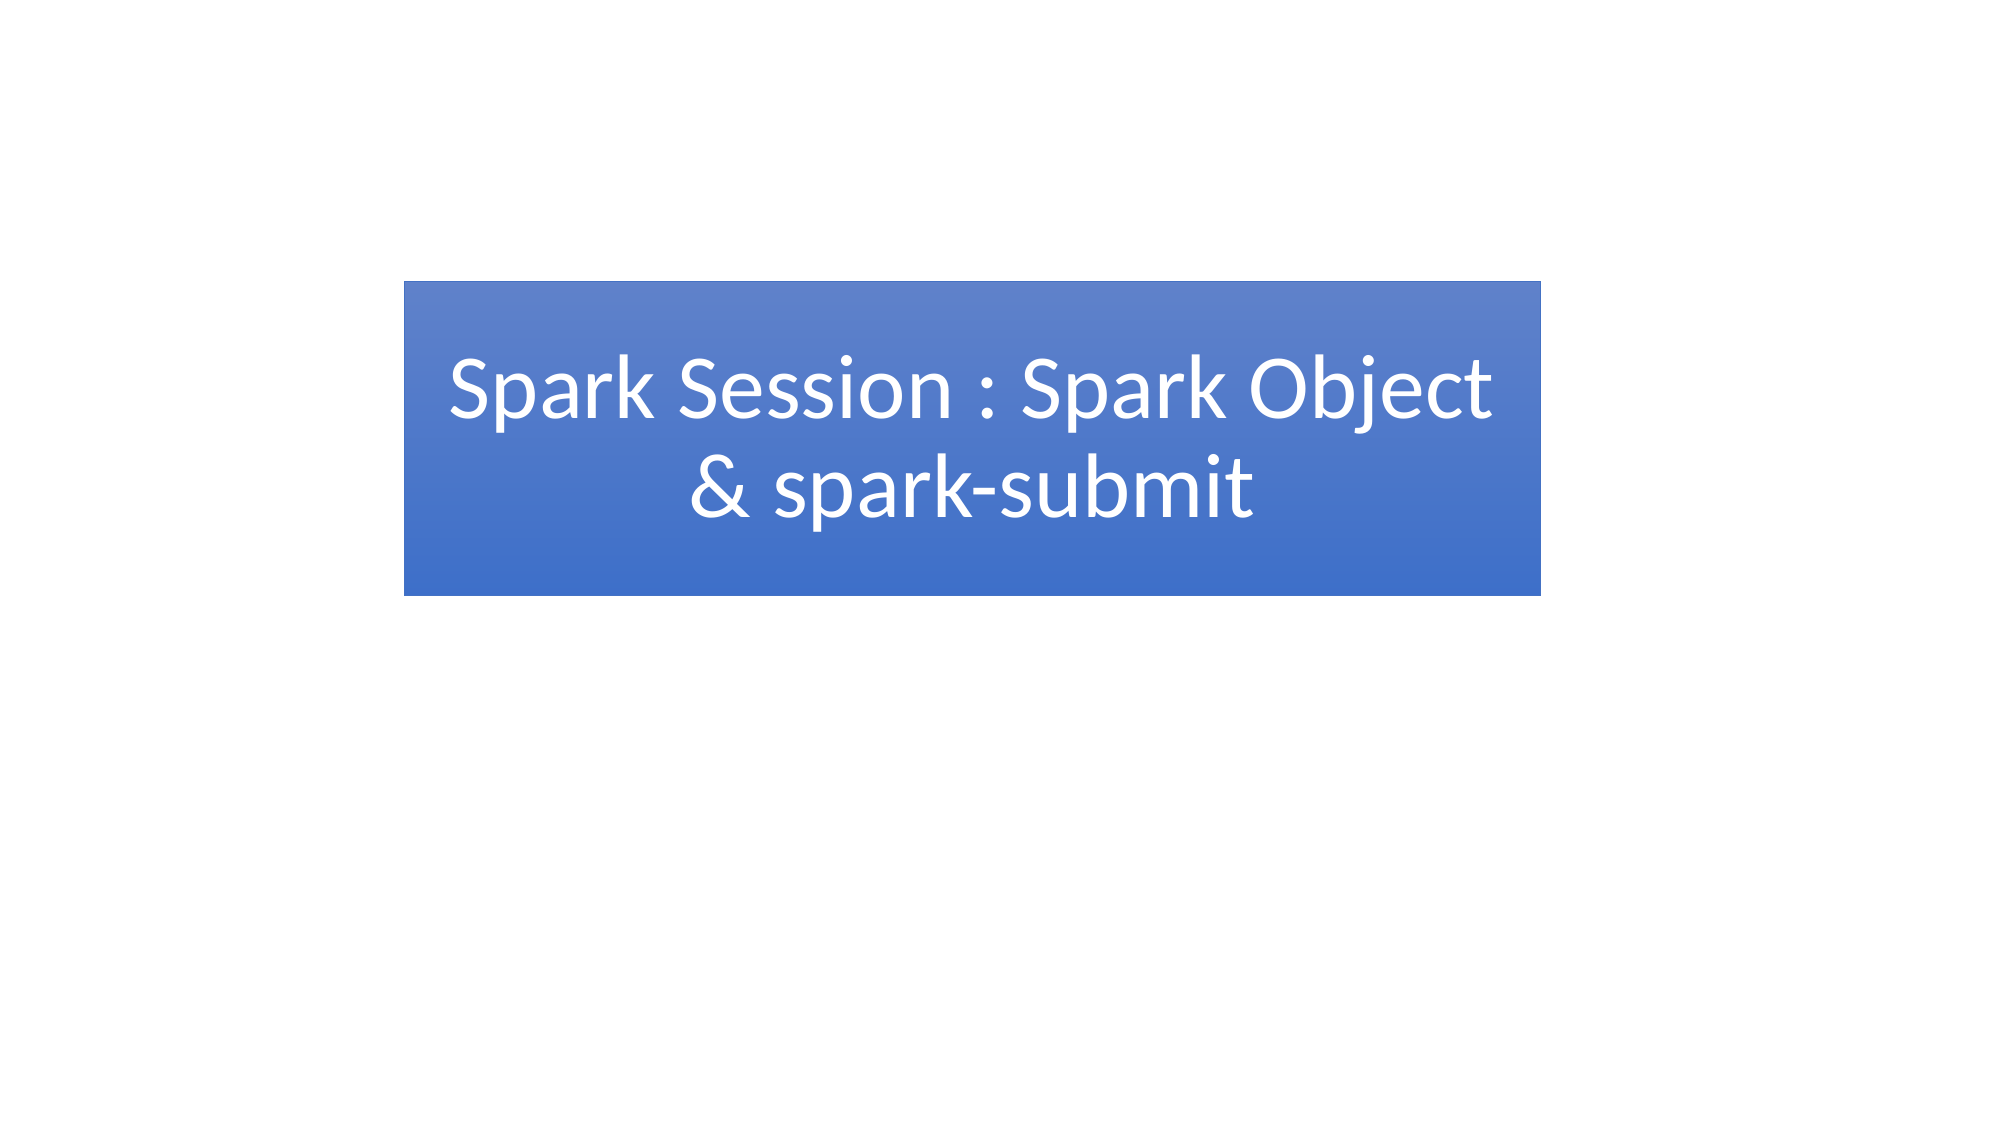

# Spark Session : Spark Object & spark-submit